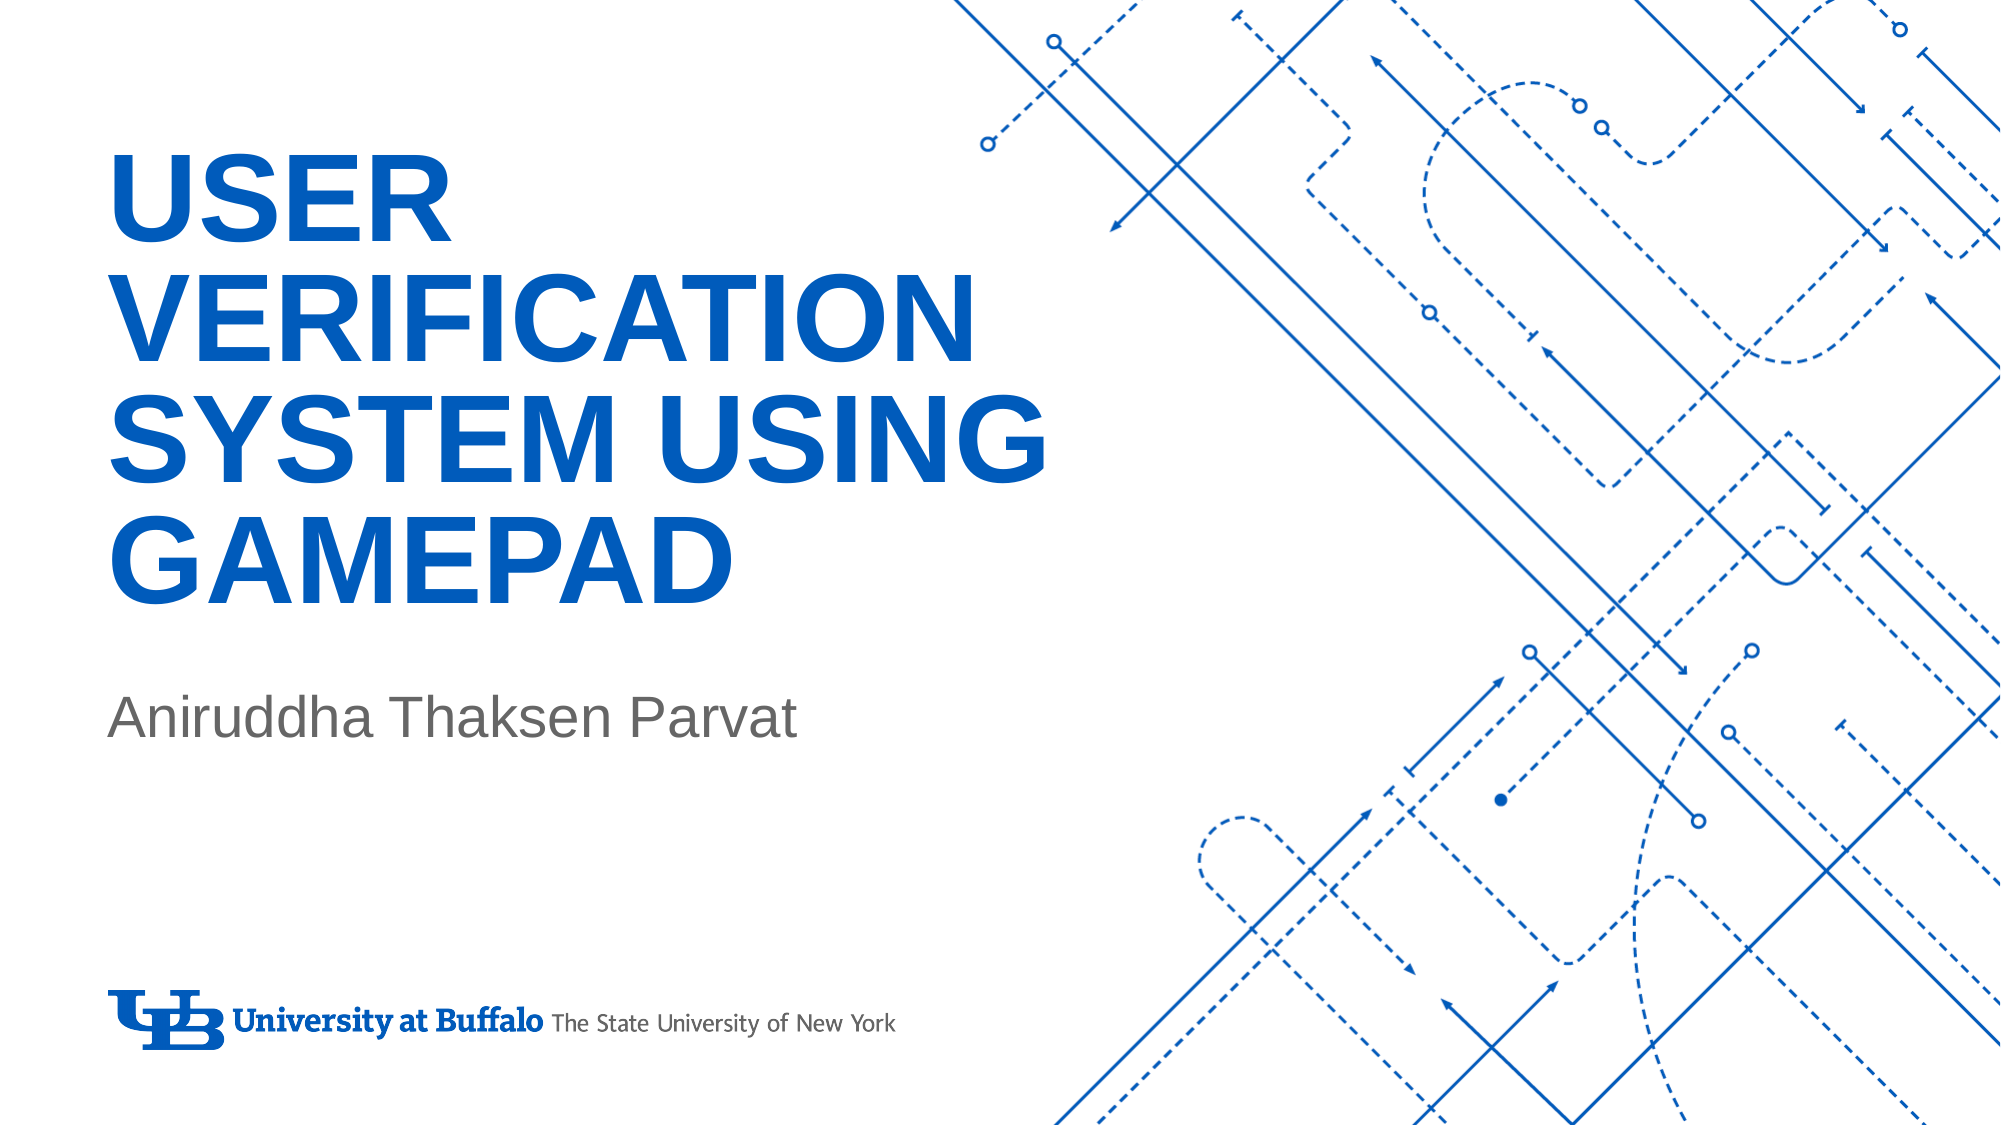

# USER VERIFICATION SYSTEM USING GAMEPAD
Aniruddha Thaksen Parvat